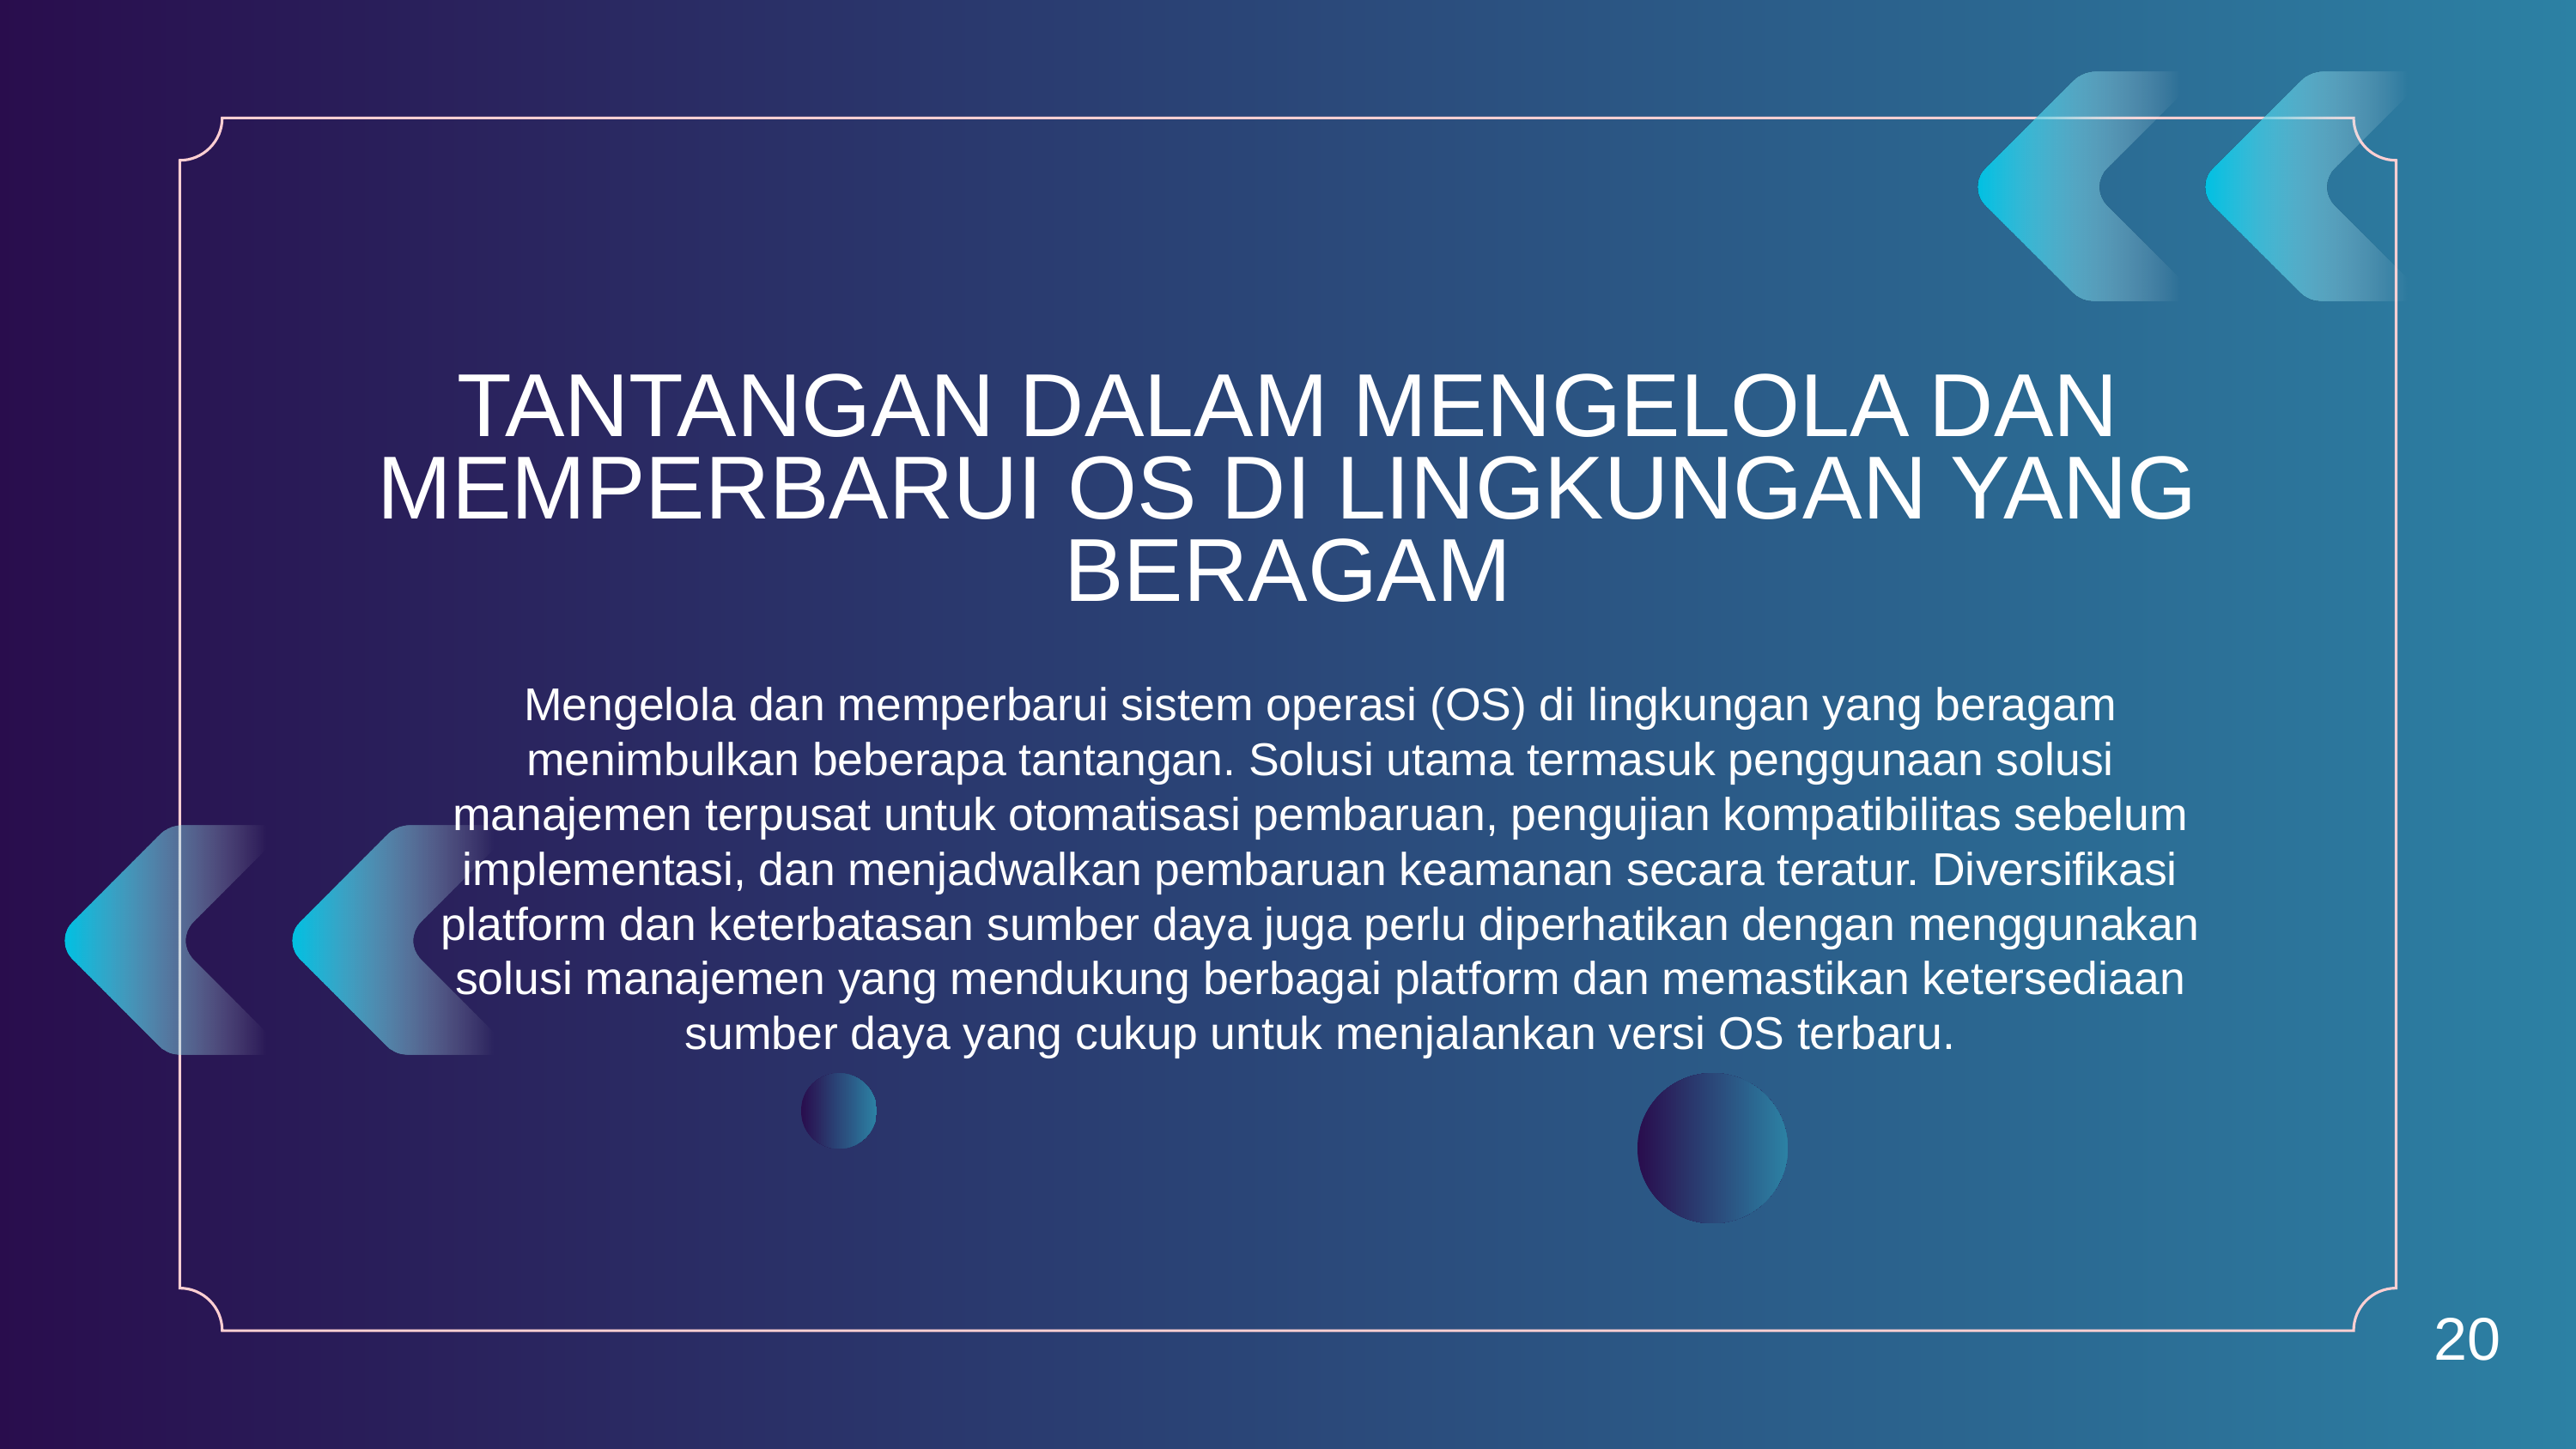

TANTANGAN DALAM MENGELOLA DAN MEMPERBARUI OS DI LINGKUNGAN YANG BERAGAM
Mengelola dan memperbarui sistem operasi (OS) di lingkungan yang beragam menimbulkan beberapa tantangan. Solusi utama termasuk penggunaan solusi manajemen terpusat untuk otomatisasi pembaruan, pengujian kompatibilitas sebelum implementasi, dan menjadwalkan pembaruan keamanan secara teratur. Diversifikasi platform dan keterbatasan sumber daya juga perlu diperhatikan dengan menggunakan solusi manajemen yang mendukung berbagai platform dan memastikan ketersediaan sumber daya yang cukup untuk menjalankan versi OS terbaru.

20